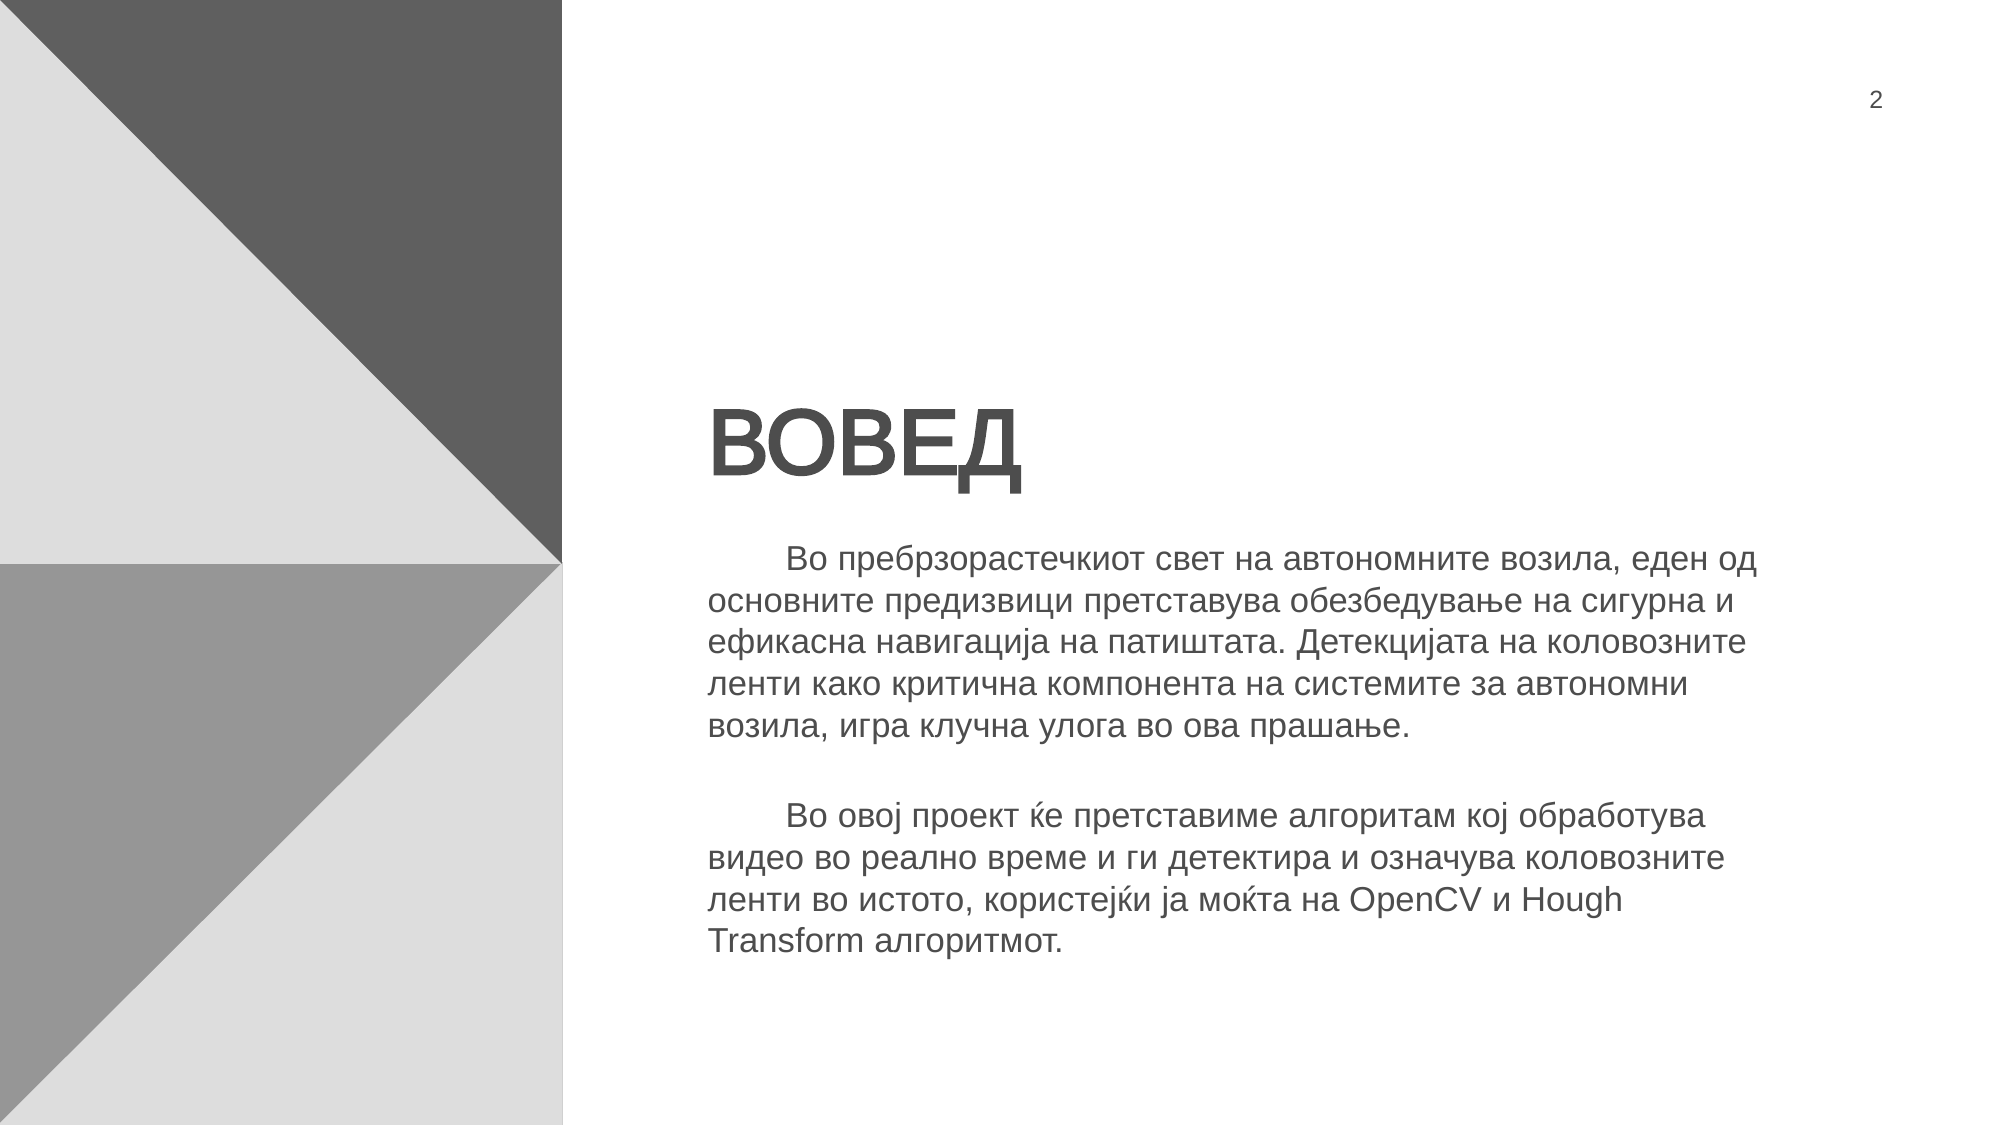

2
# Вовед
	Во пребрзорастечкиот свет на автономните возила, еден од основните предизвици претставува обезбедување на сигурна и ефикасна навигација на патиштата. Детекцијата на коловозните ленти како критична компонента на системите за автономни возила, игра клучна улога во ова прашање.

	Во овој проект ќе претставиме алгоритам кој обработува видео во реално време и ги детектира и означува коловозните ленти во истото, користејќи ја моќта на OpenCV и Hough Transform алгоритмот.